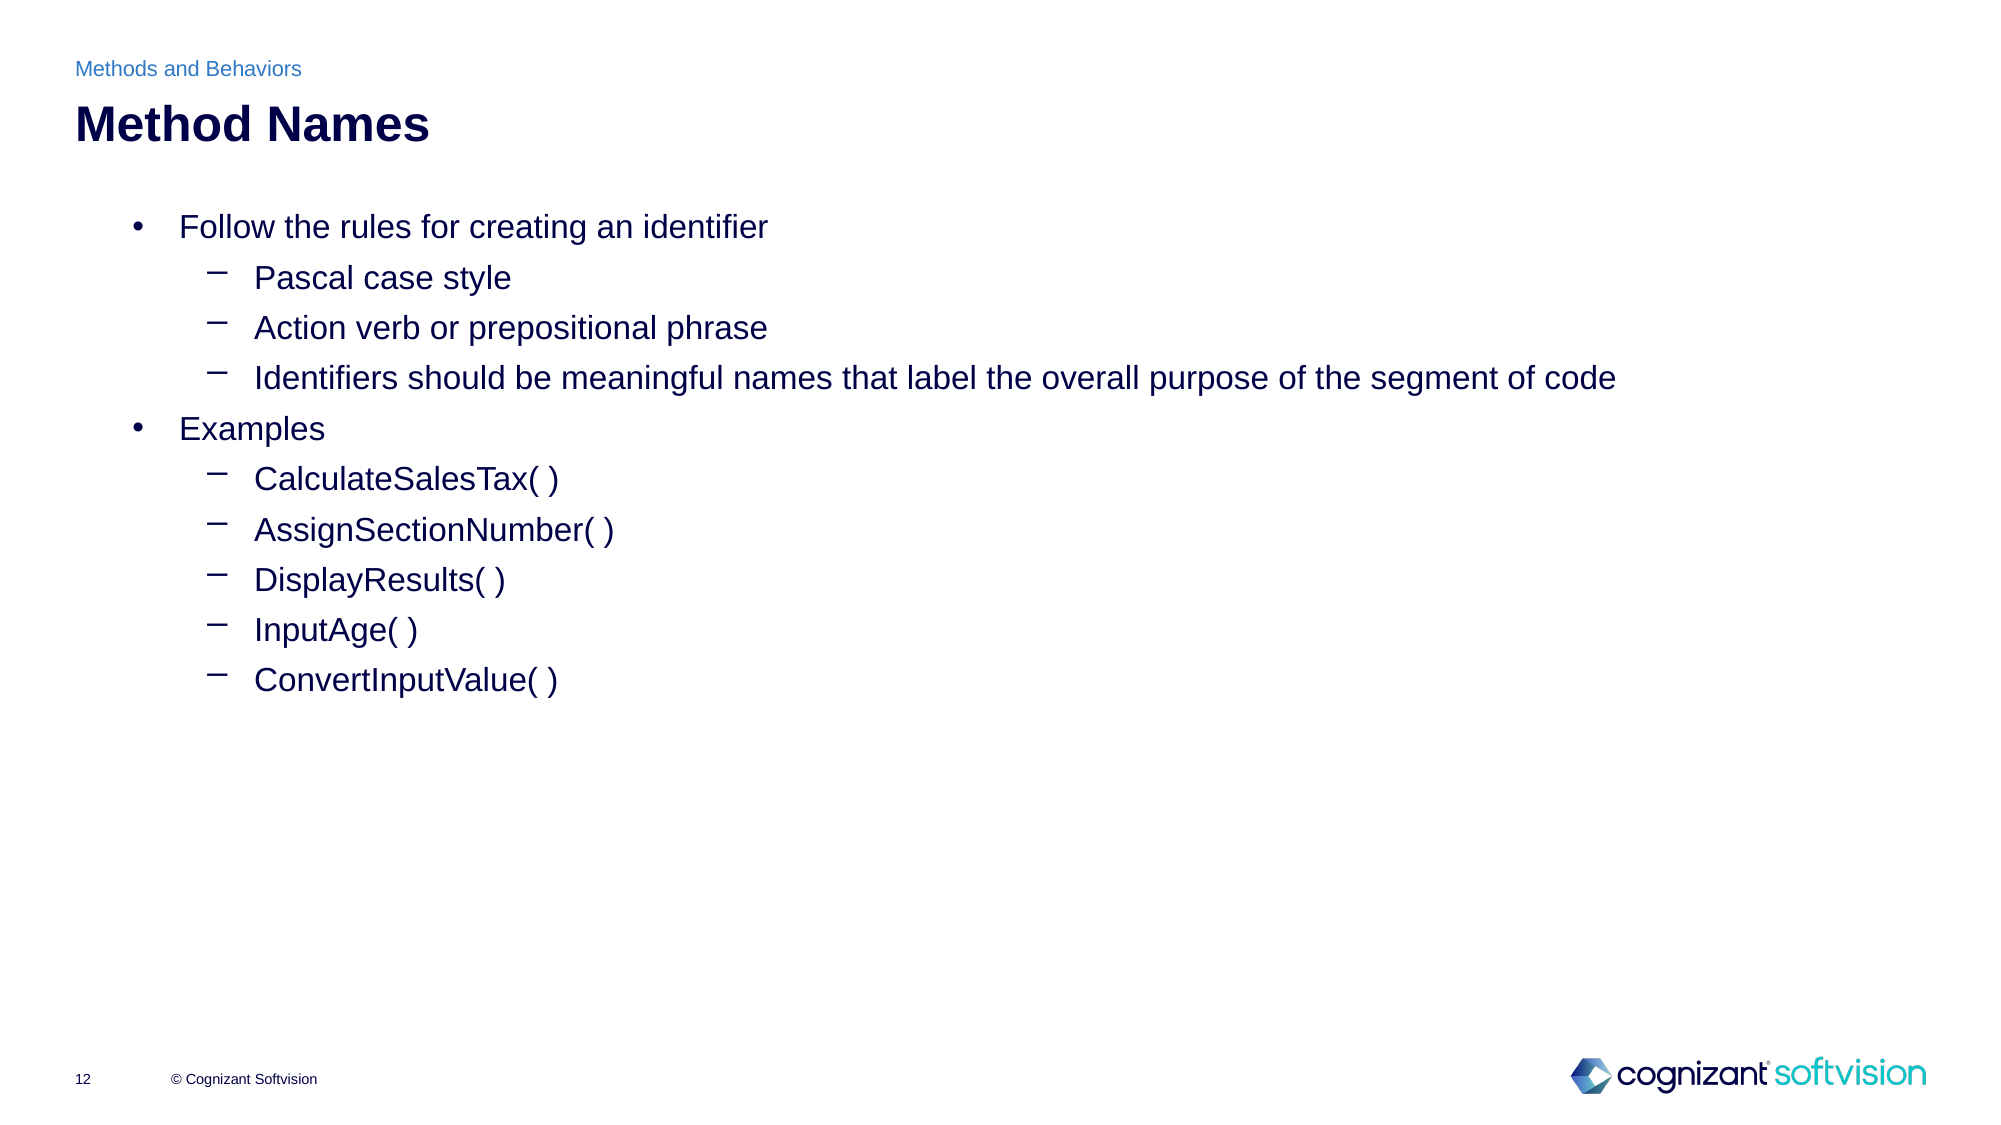

Methods and Behaviors
# Method Names
Follow the rules for creating an identifier
Pascal case style
Action verb or prepositional phrase
Identifiers should be meaningful names that label the overall purpose of the segment of code
Examples
CalculateSalesTax( )
AssignSectionNumber( )
DisplayResults( )
InputAge( )
ConvertInputValue( )
© Cognizant Softvision
12